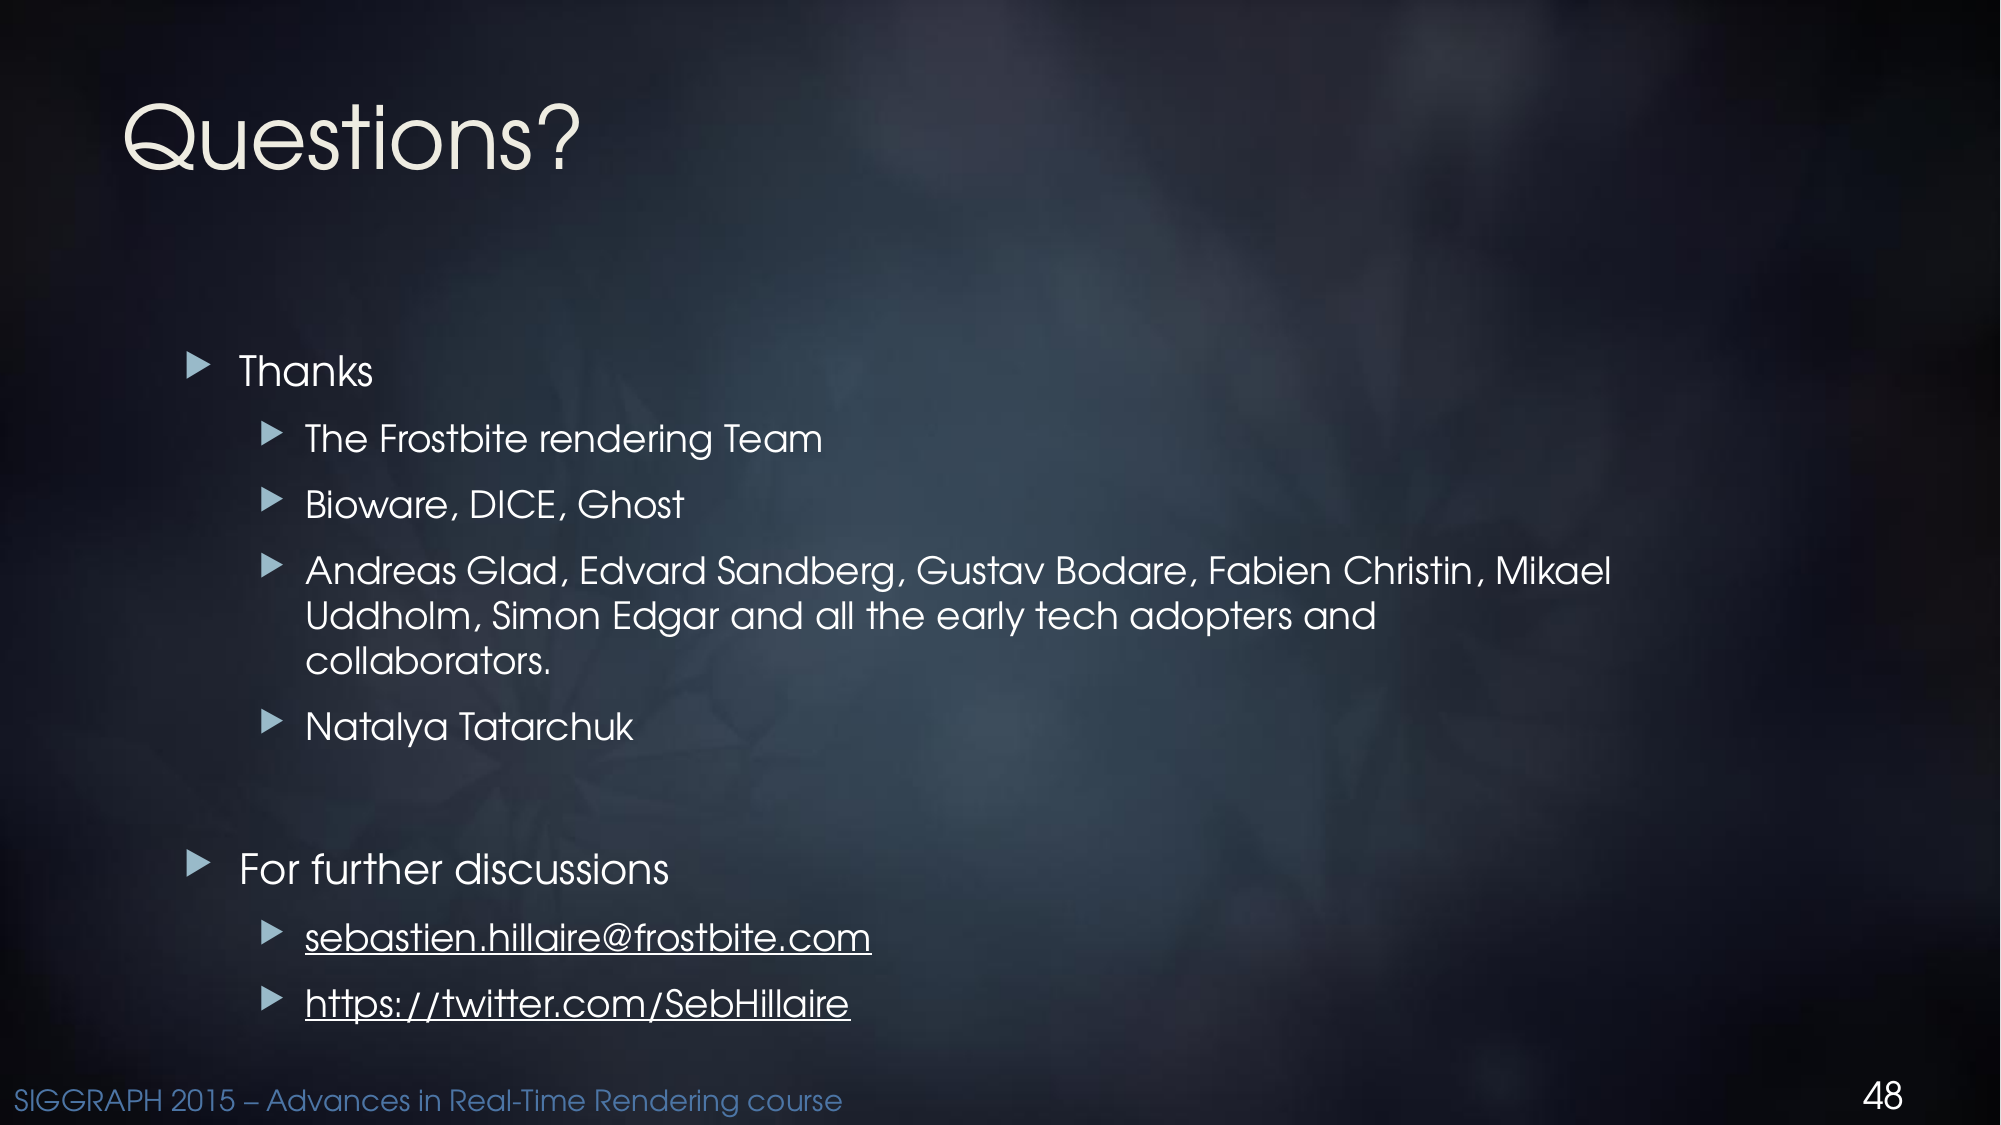

# Questions?
Thanks
The Frostbite rendering Team
Bioware, DICE, Ghost
Andreas Glad, Edvard Sandberg, Gustav Bodare, Fabien Christin, Mikael Uddholm, Simon Edgar and all the early tech adopters and collaborators.
Natalya Tatarchuk

For further discussions
sebastien.hillaire@frostbite.com
https://twitter.com/SebHillaire